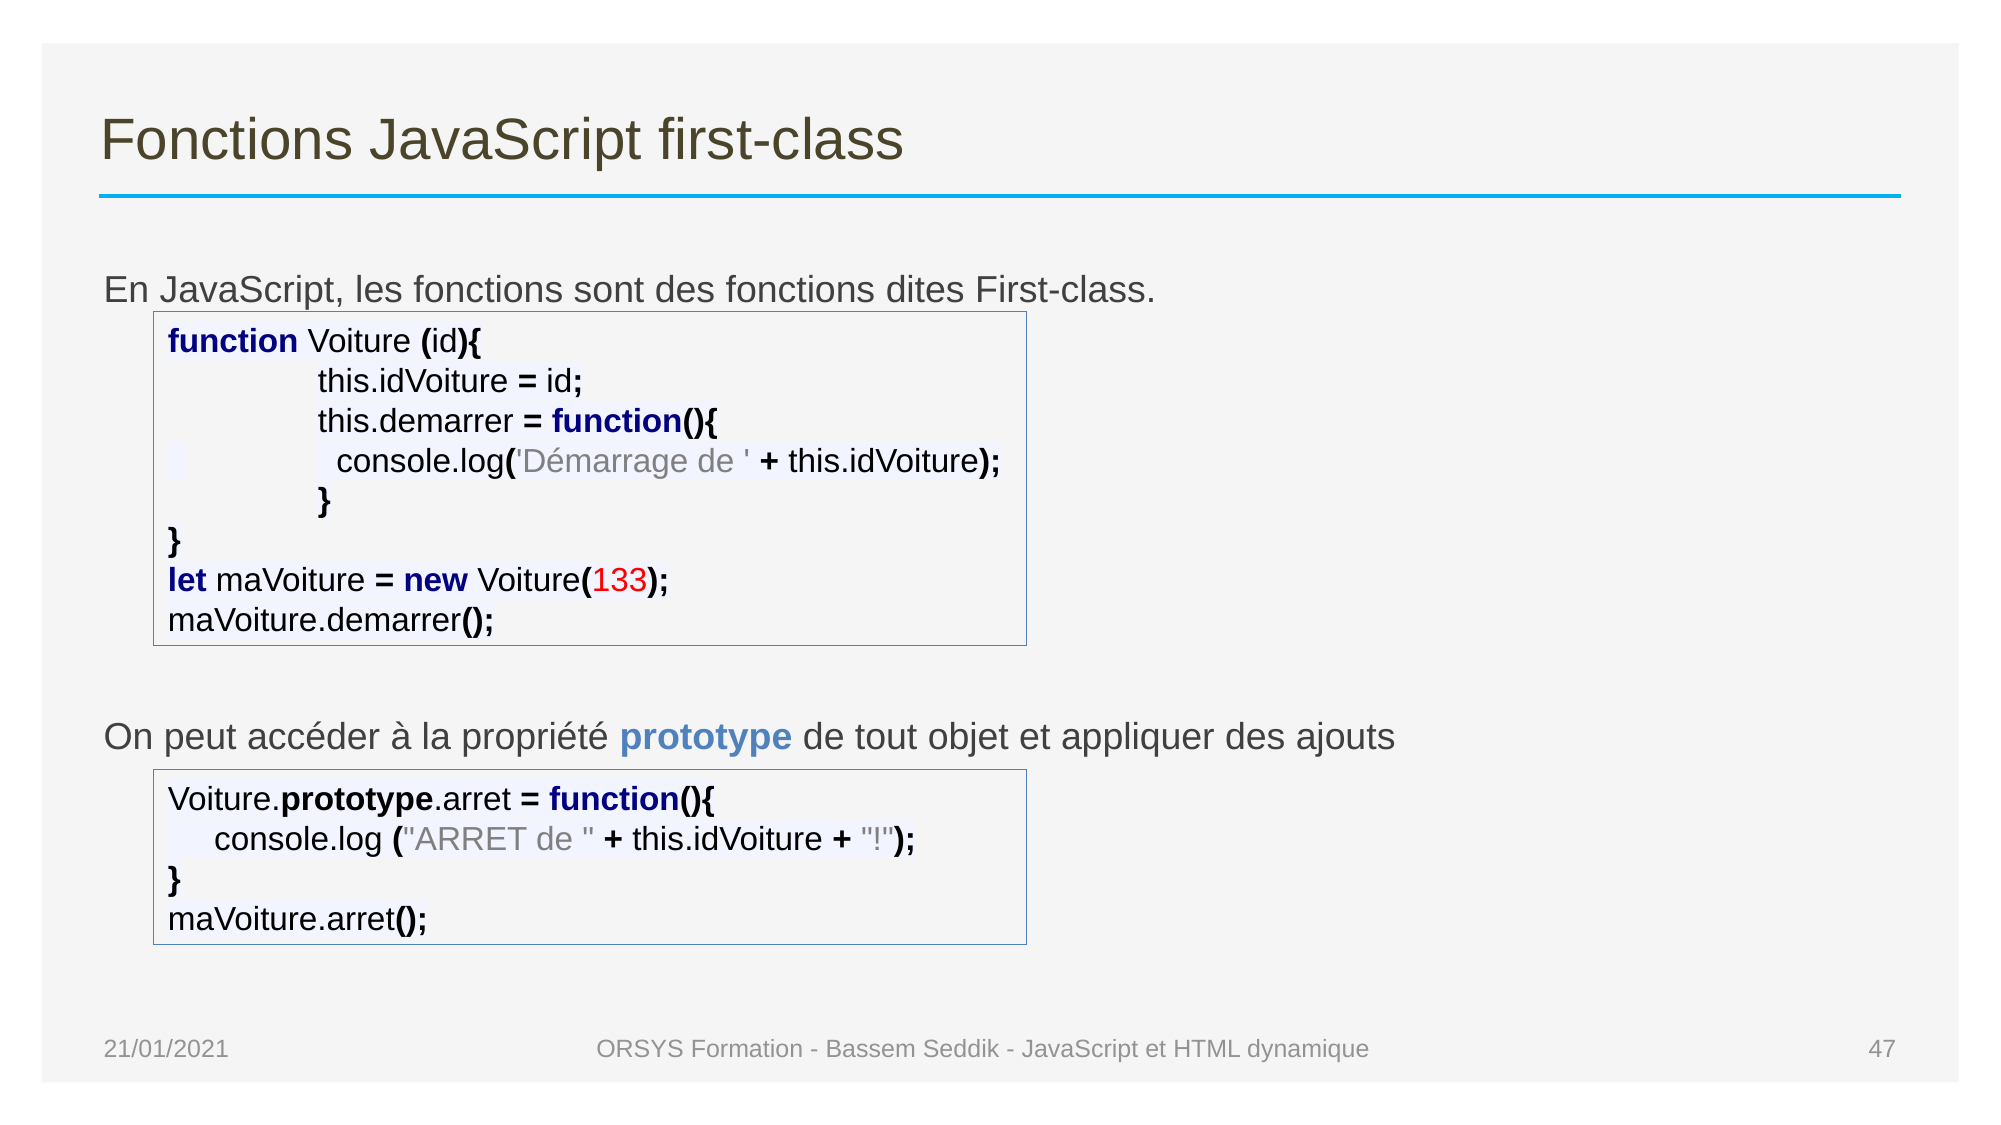

# Fonctions JavaScript first-class
En JavaScript, les fonctions sont des fonctions dites First-class.

On peut accéder à la propriété prototype de tout objet et appliquer des ajouts

function Voiture (id){
	this.idVoiture = id;
	this.demarrer = function(){
  	  console.log('Démarrage de ' + this.idVoiture);
	}
}
let maVoiture = new Voiture(133);
maVoiture.demarrer();
Voiture.prototype.arret = function(){
     console.log ("ARRET de " + this.idVoiture + "!");
}
maVoiture.arret();
21/01/2021
ORSYS Formation - Bassem Seddik - JavaScript et HTML dynamique
47